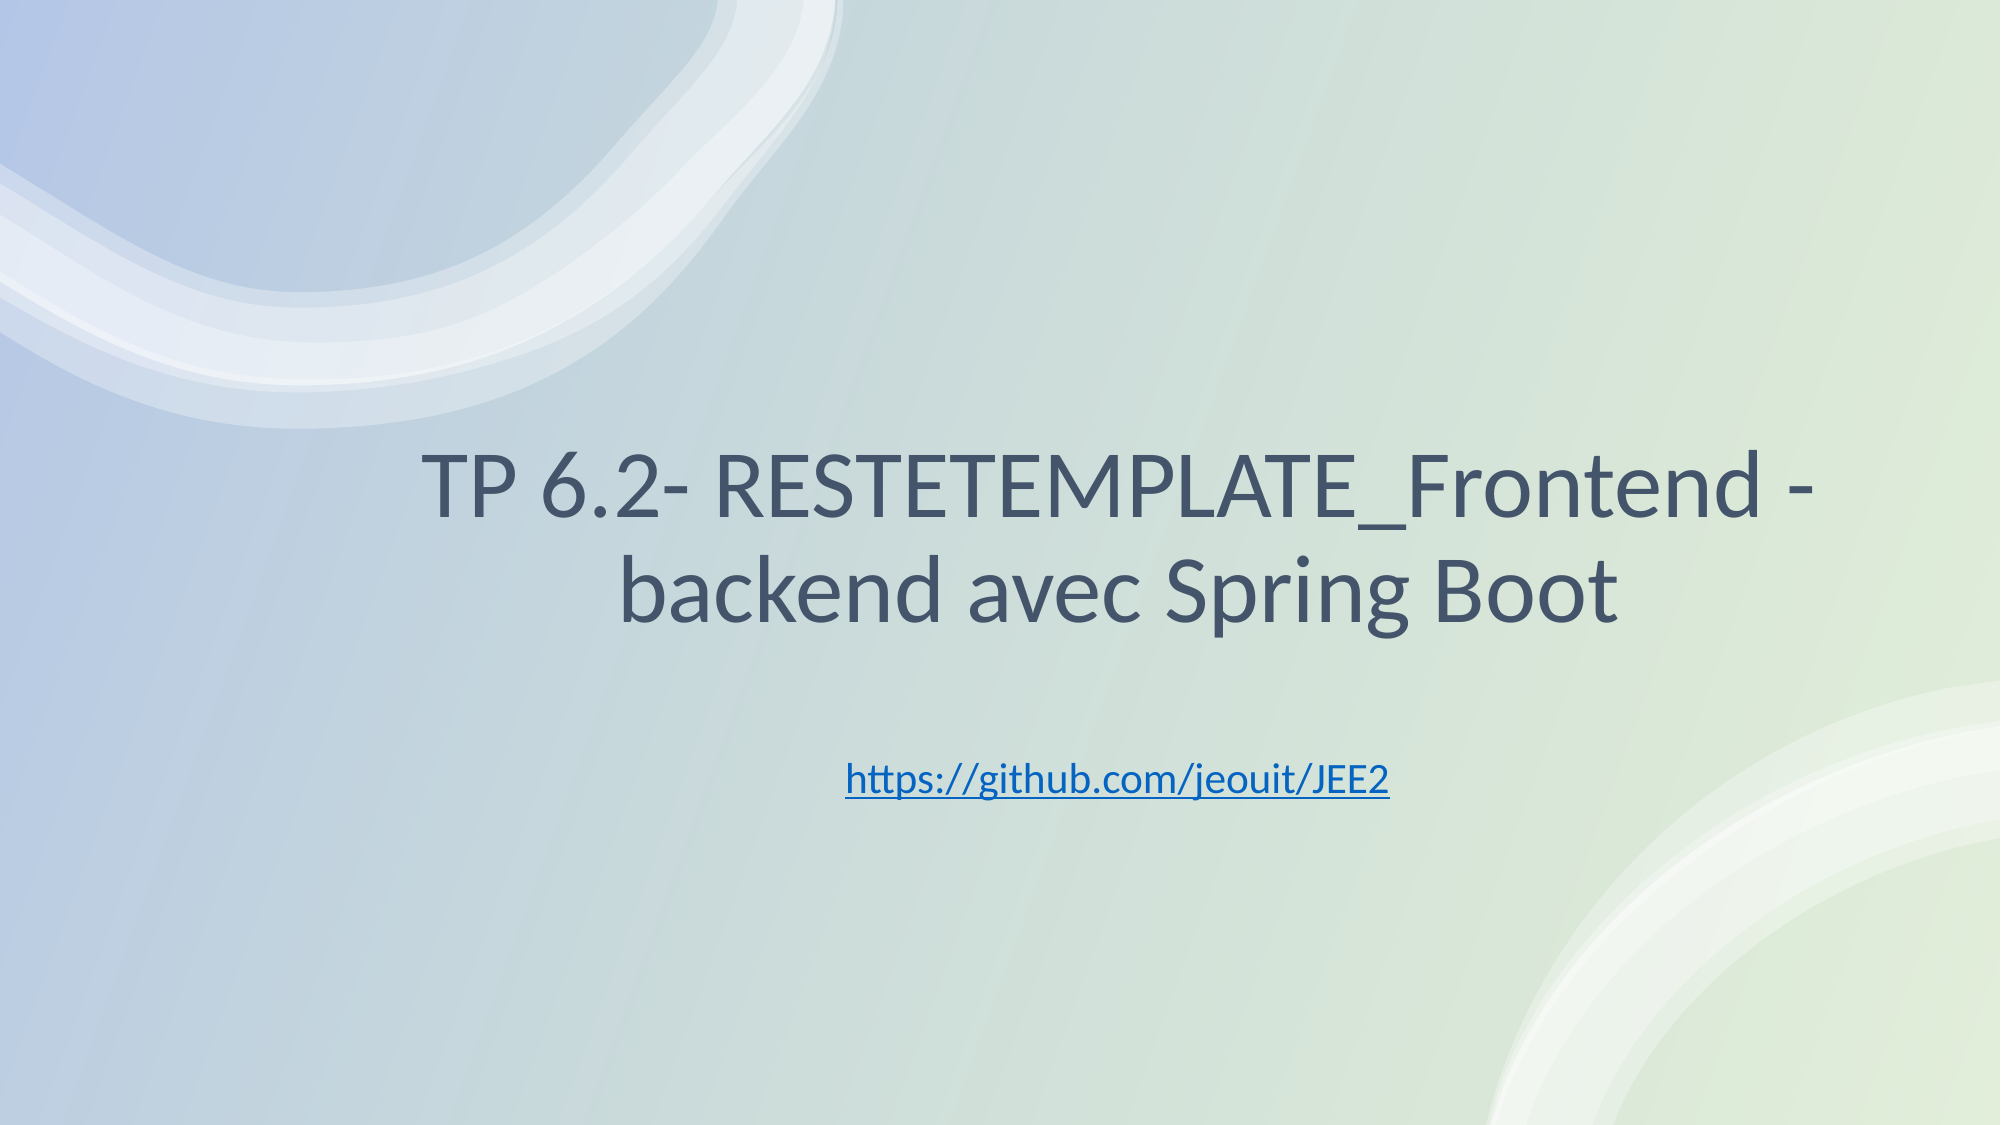

TP 6.2- RESTETEMPLATE_Frontend - backend avec Spring Boot

https://github.com/jeouit/JEE2